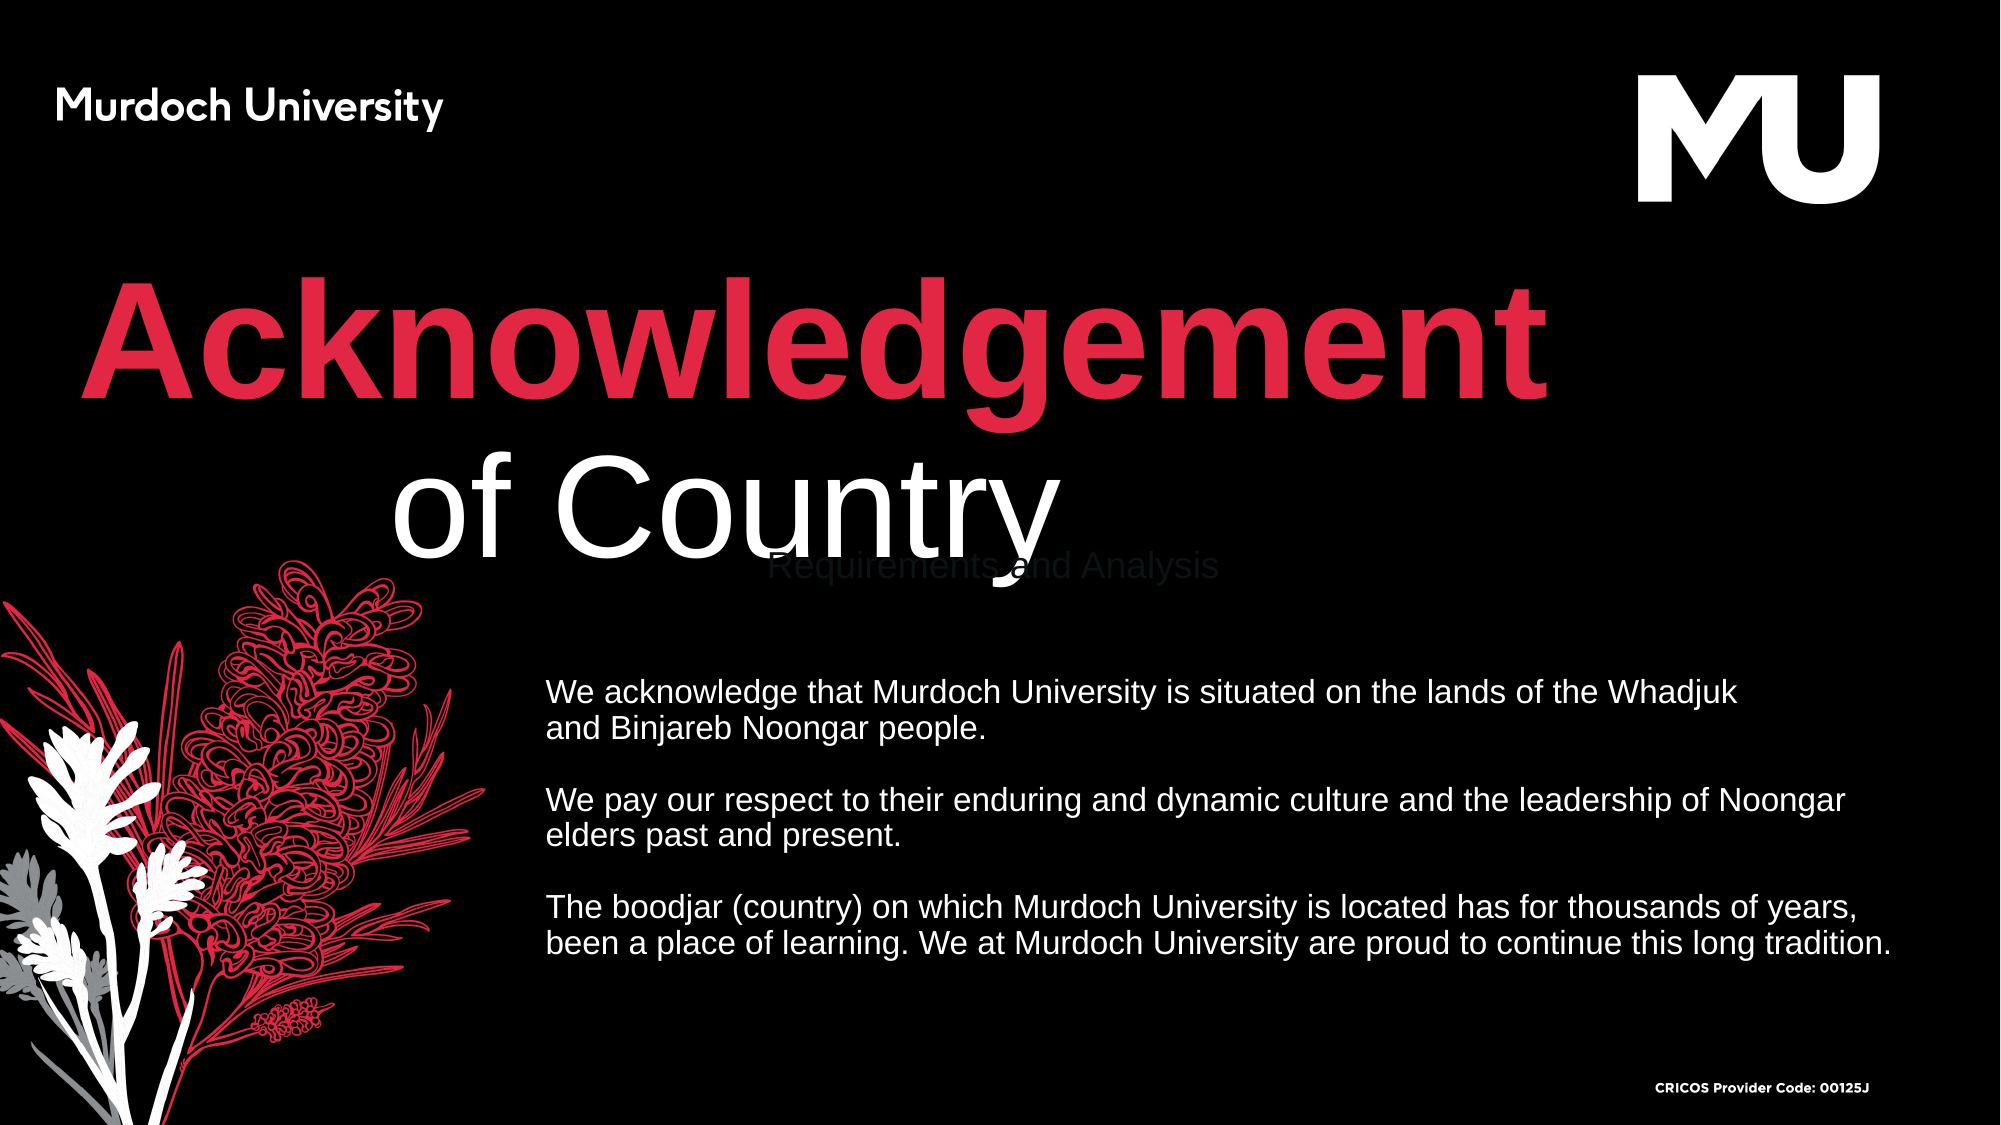

# Acknowledgement
of Country
Requirements and Analysis
We acknowledge that Murdoch University is situated on the lands of the Whadjuk
and Binjareb Noongar people.

We pay our respect to their enduring and dynamic culture and the leadership of Noongar elders past and present.

The boodjar (country) on which Murdoch University is located has for thousands of years, been a place of learning. We at Murdoch University are proud to continue this long tradition.